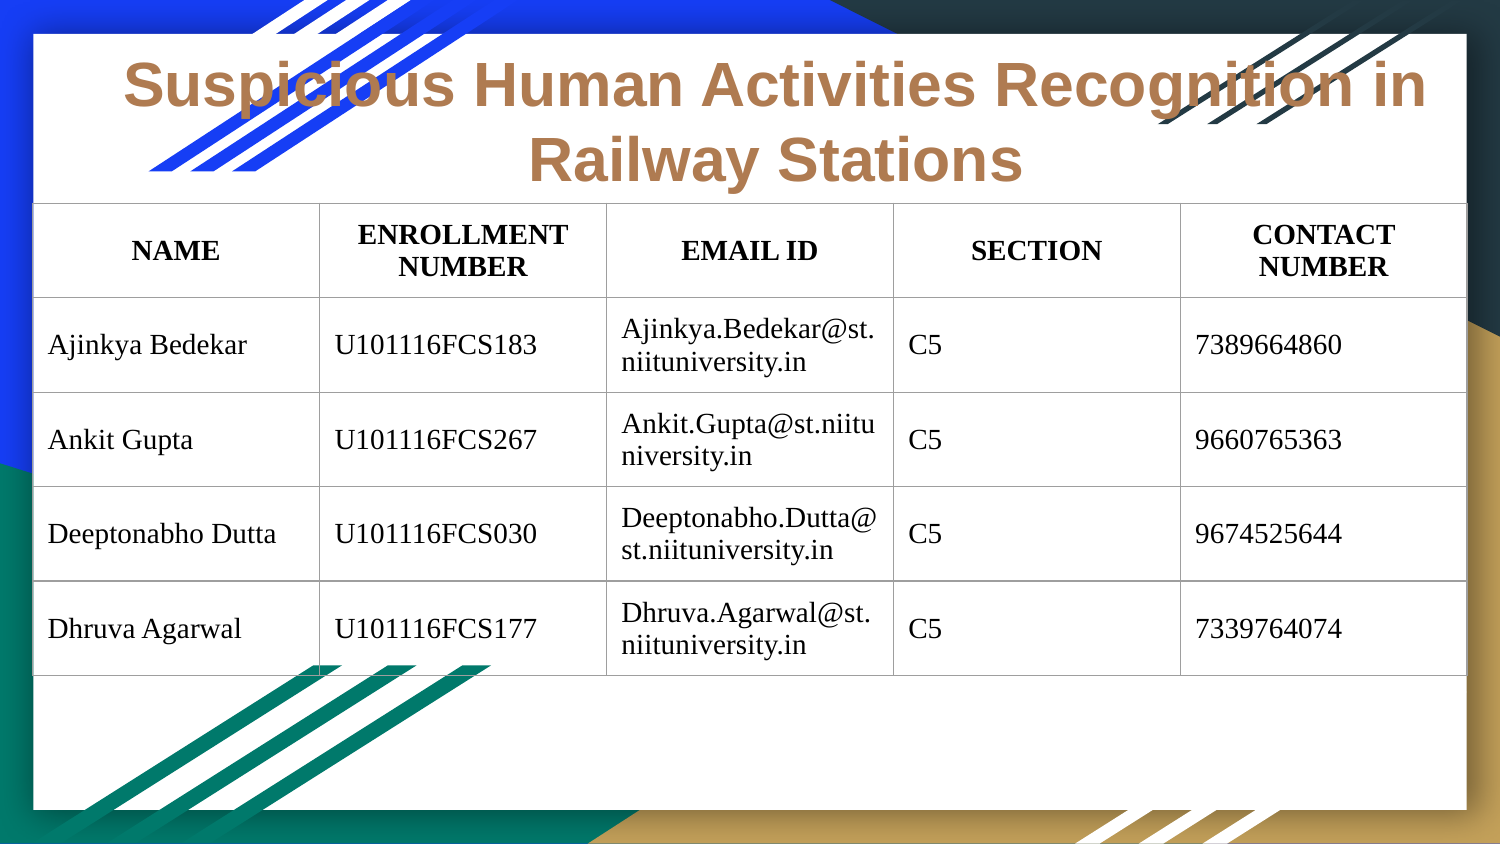

# Suspicious Human Activities Recognition in Railway Stations
| NAME | ENROLLMENT NUMBER | EMAIL ID | SECTION | CONTACT NUMBER |
| --- | --- | --- | --- | --- |
| Ajinkya Bedekar | U101116FCS183 | Ajinkya.Bedekar@st.niituniversity.in | C5 | 7389664860 |
| Ankit Gupta | U101116FCS267 | Ankit.Gupta@st.niituniversity.in | C5 | 9660765363 |
| Deeptonabho Dutta | U101116FCS030 | Deeptonabho.Dutta@st.niituniversity.in | C5 | 9674525644 |
| Dhruva Agarwal | U101116FCS177 | Dhruva.Agarwal@st.niituniversity.in | C5 | 7339764074 |